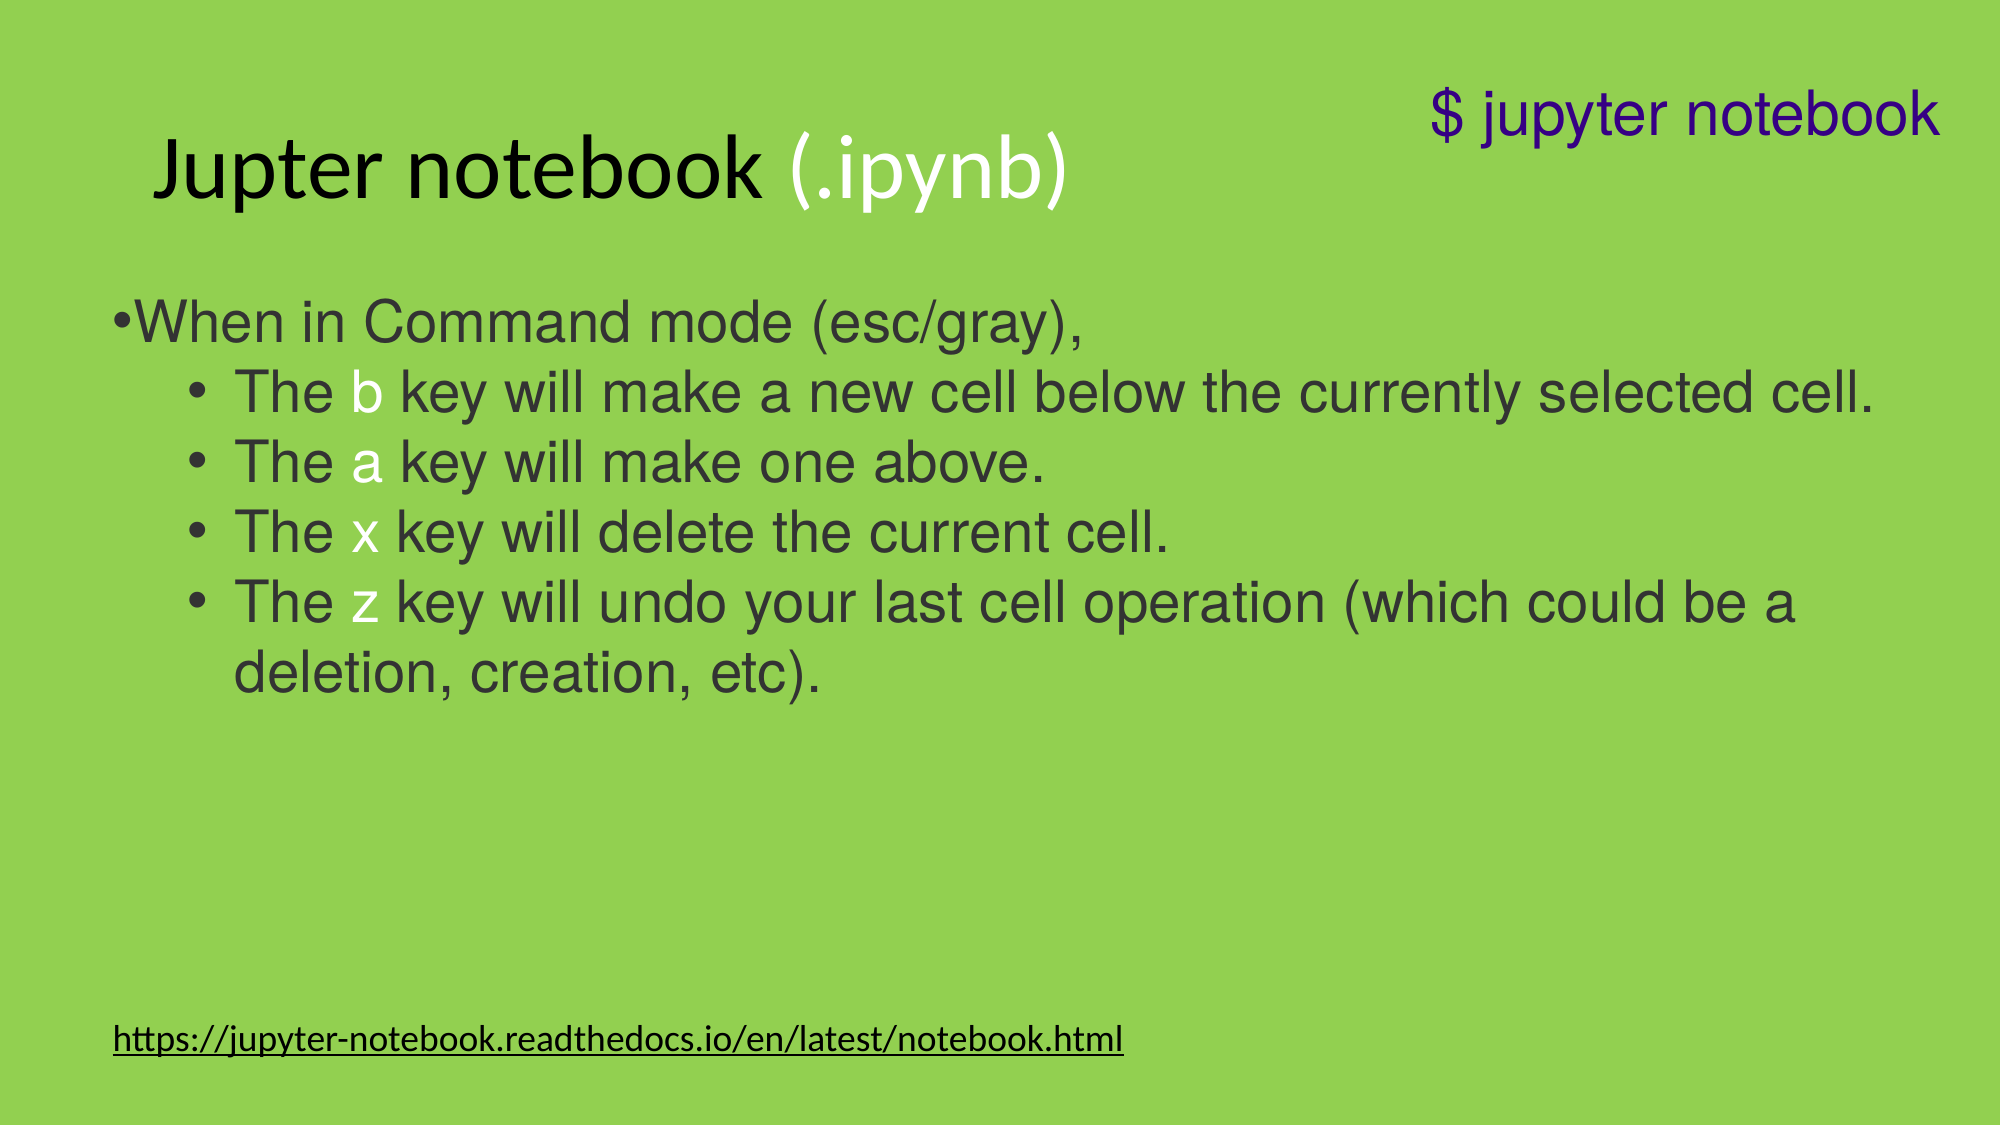

# Jupter notebook (.ipynb)
$ jupyter notebook

When in Command mode (esc/gray),
The b key will make a new cell below the currently selected cell.
The a key will make one above.
The x key will delete the current cell.
The z key will undo your last cell operation (which could be a deletion, creation, etc).
https://jupyter-notebook.readthedocs.io/en/latest/notebook.html